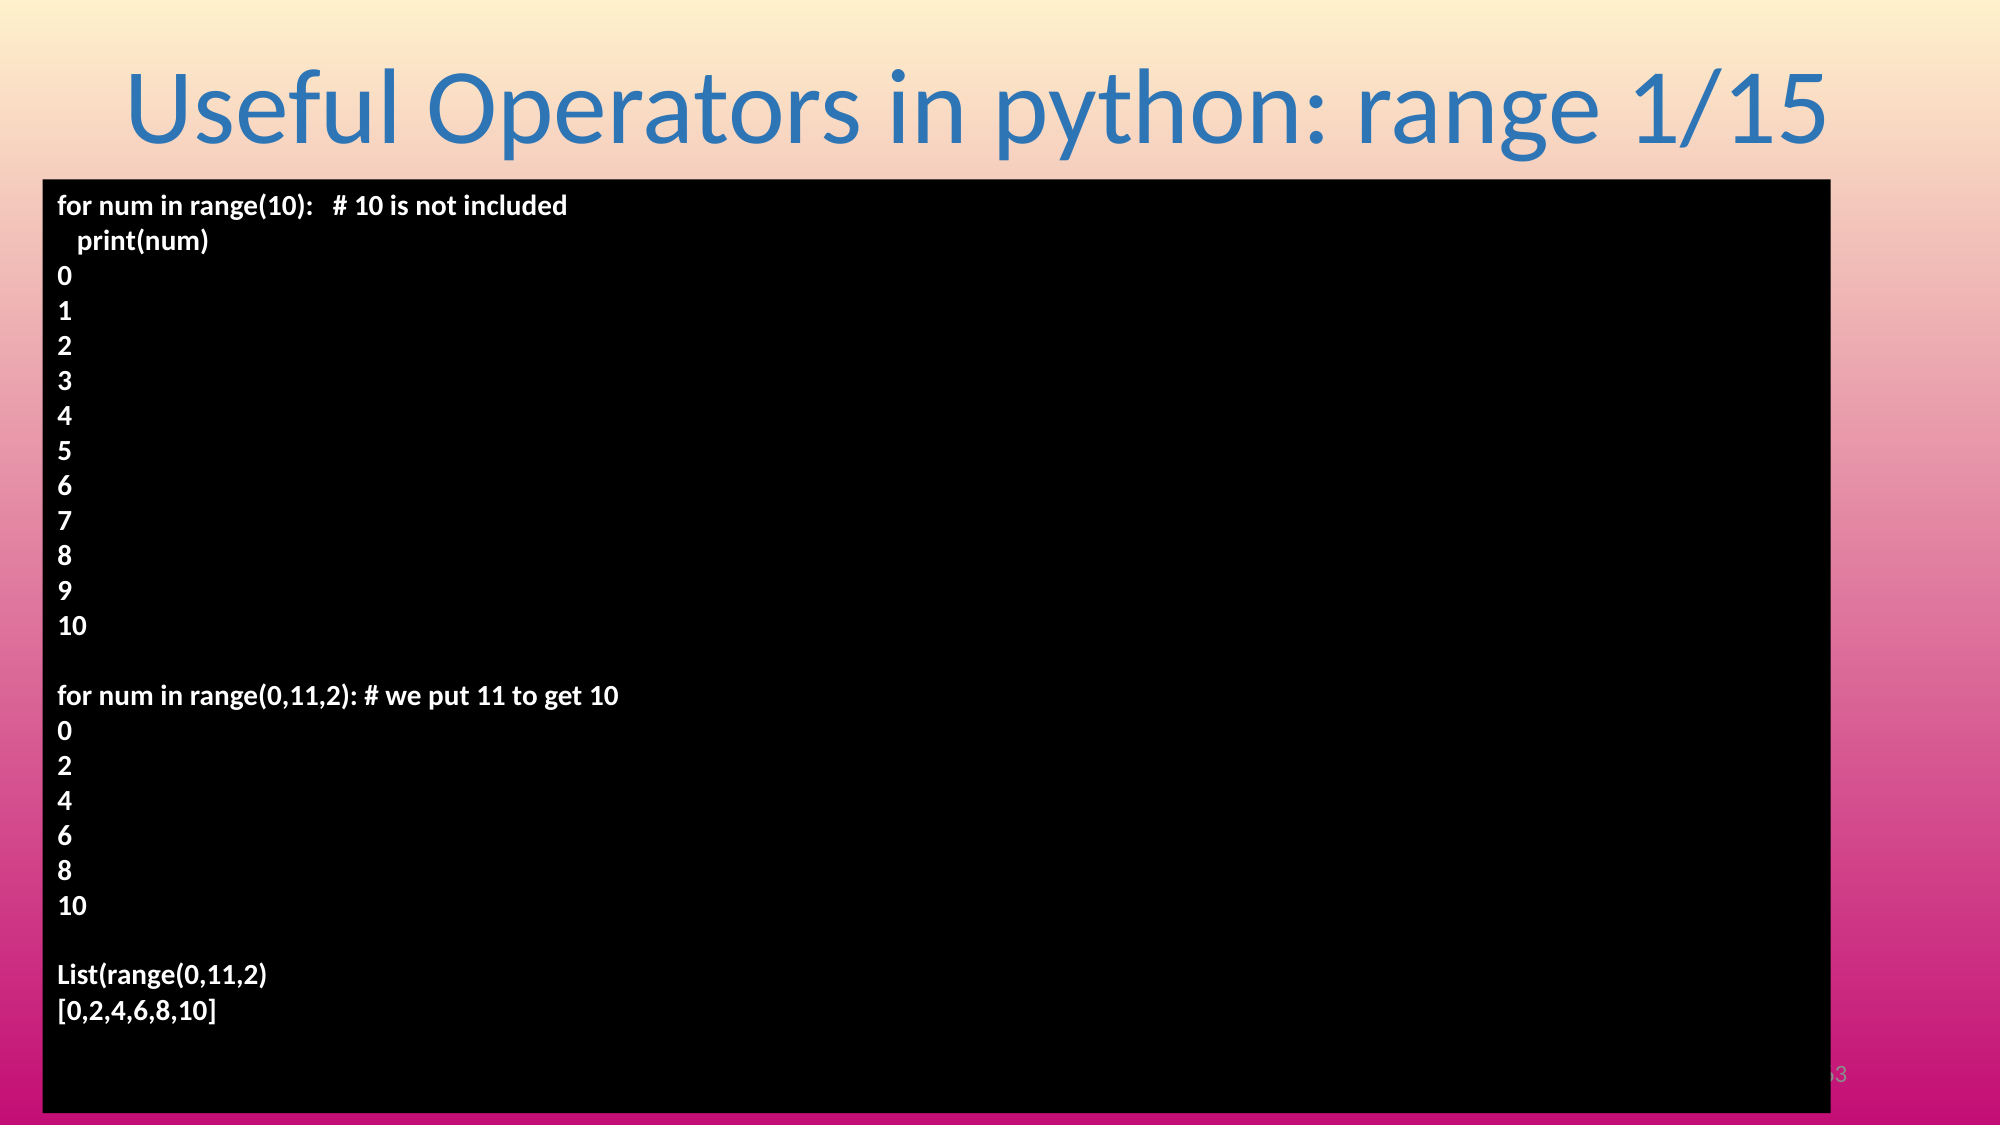

# Useful Operators in python: range 1/15
for num in range(10):   # 10 is not included
   print(num)
0
1
2
3
4
5
6
7
8
9
10

for num in range(0,11,2): # we put 11 to get 10
0
2
4
6
8
10

List(range(0,11,2)
[0,2,4,6,8,10]

63